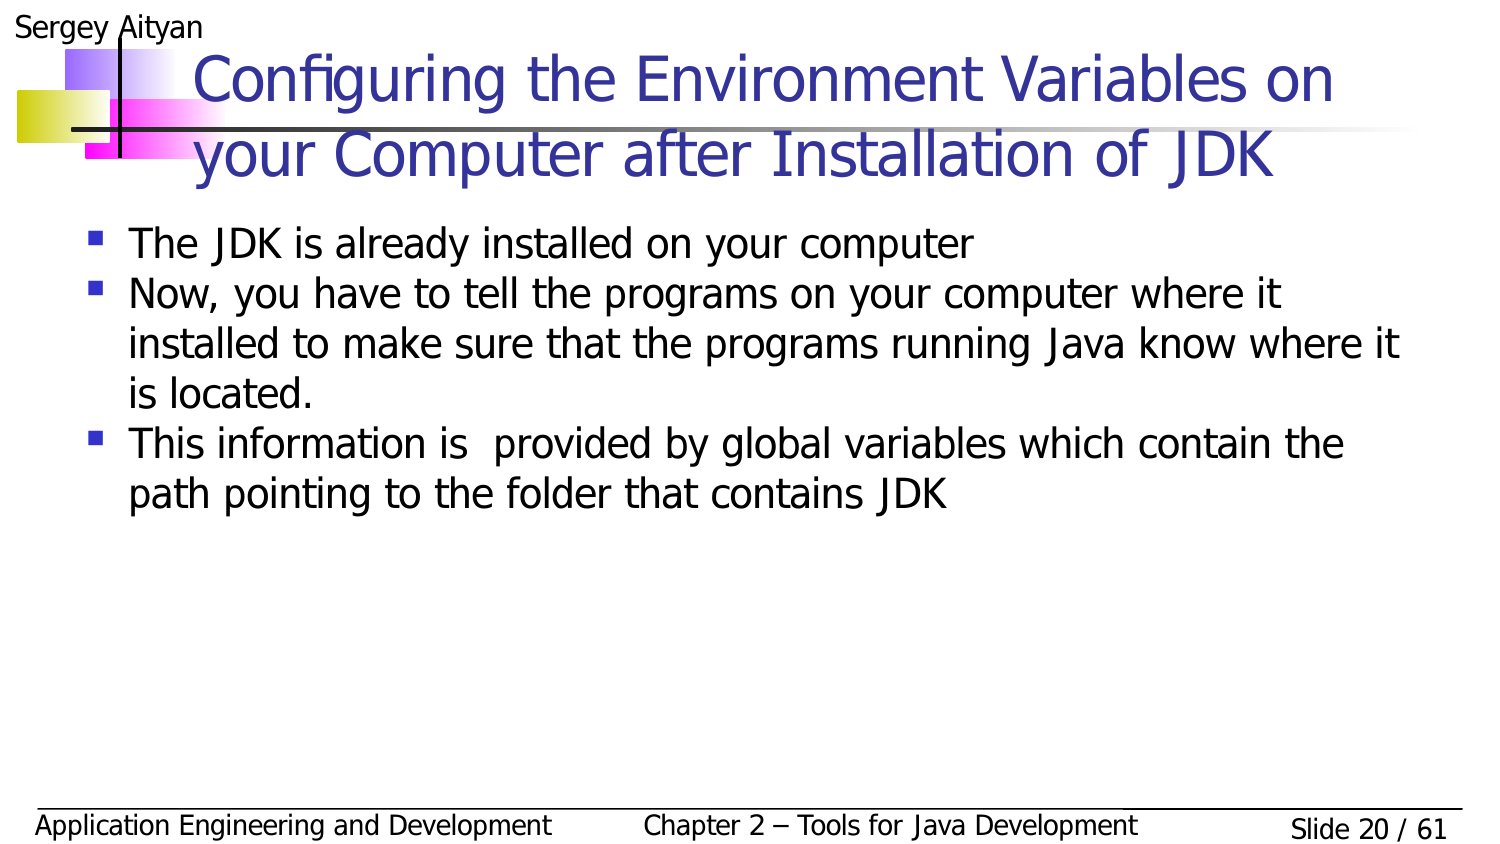

# Configuring the Environment Variables on your Computer after Installation of JDK
The JDK is already installed on your computer
Now, you have to tell the programs on your computer where it installed to make sure that the programs running Java know where it is located.
This information is  provided by global variables which contain the path pointing to the folder that contains JDK